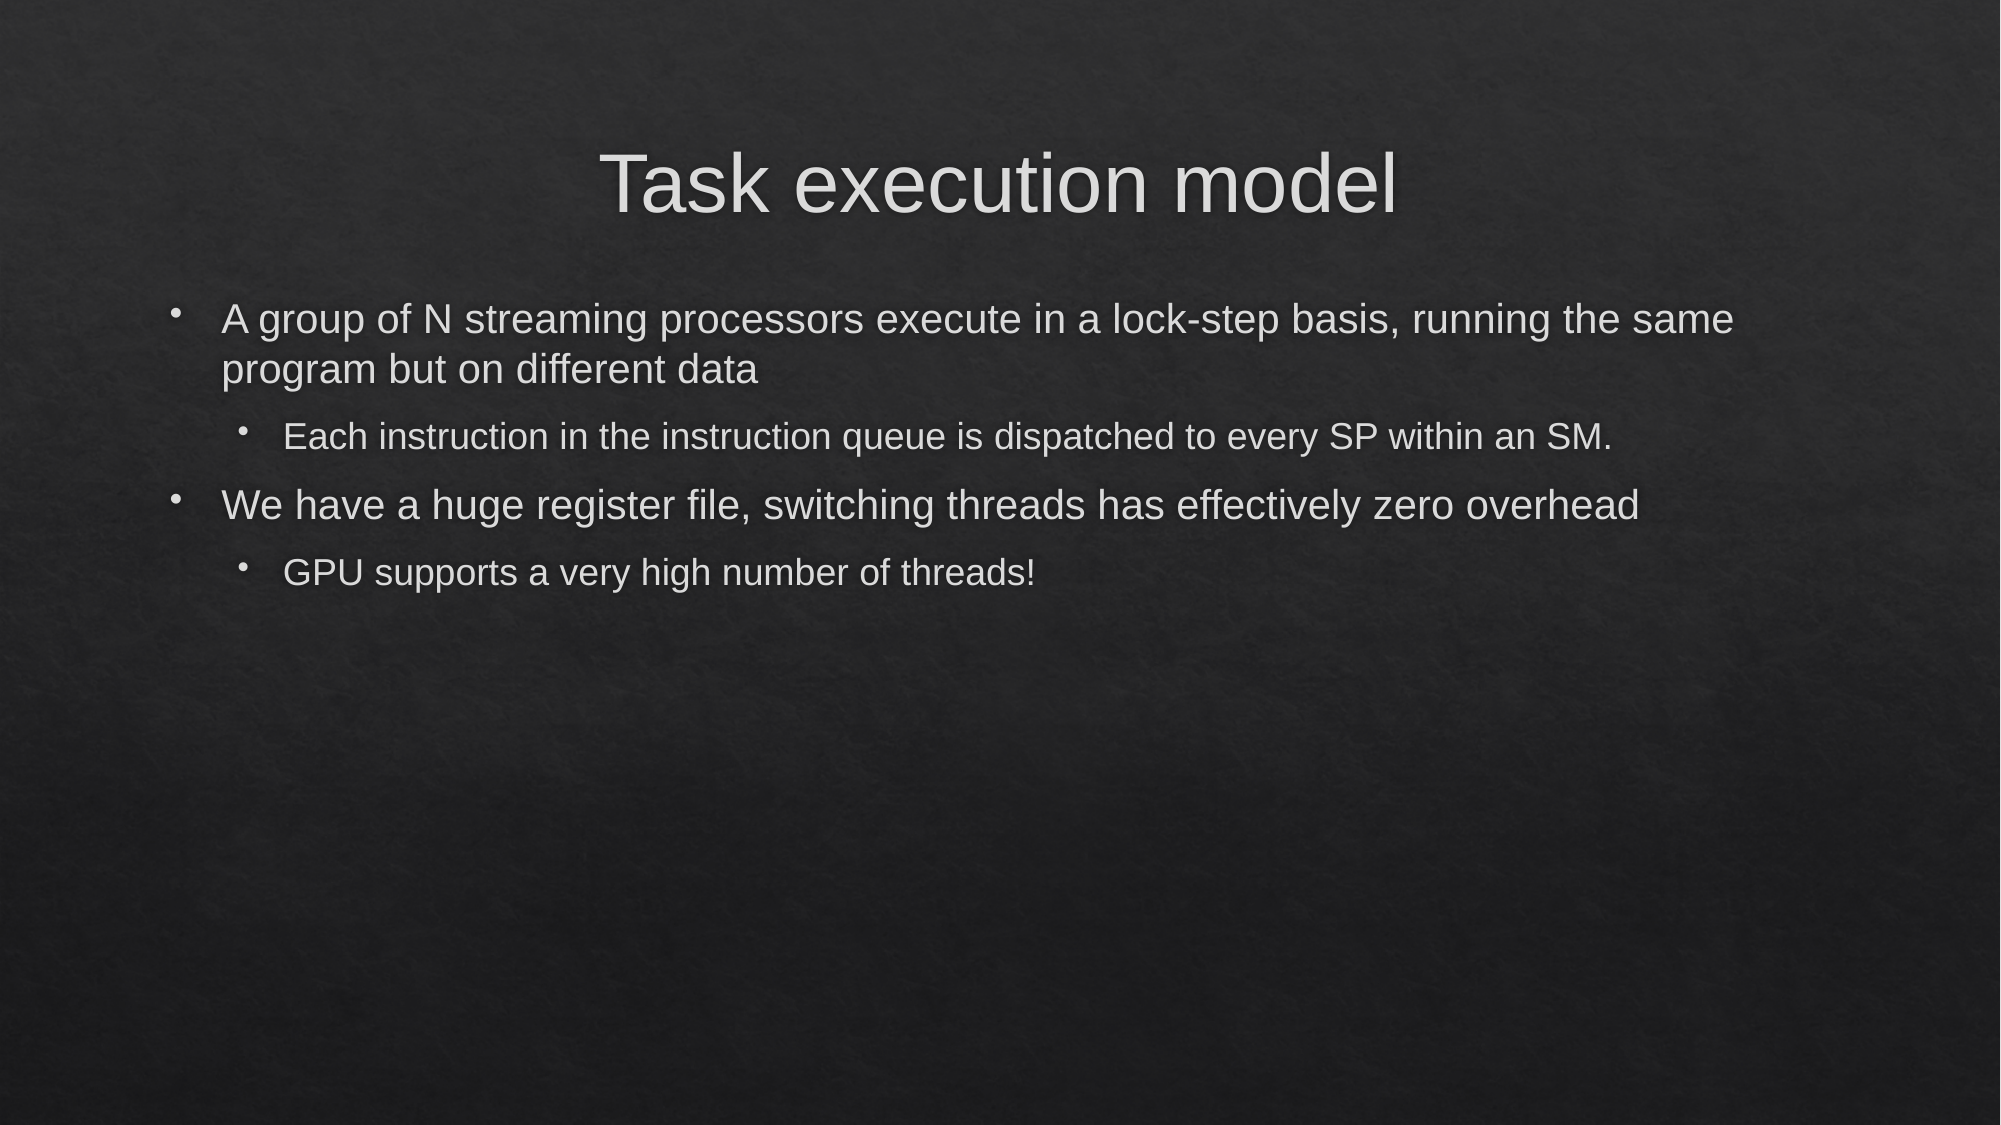

# Task execution model
A group of N streaming processors execute in a lock-step basis, running the same program but on different data
Each instruction in the instruction queue is dispatched to every SP within an SM.
We have a huge register file, switching threads has effectively zero overhead
GPU supports a very high number of threads!